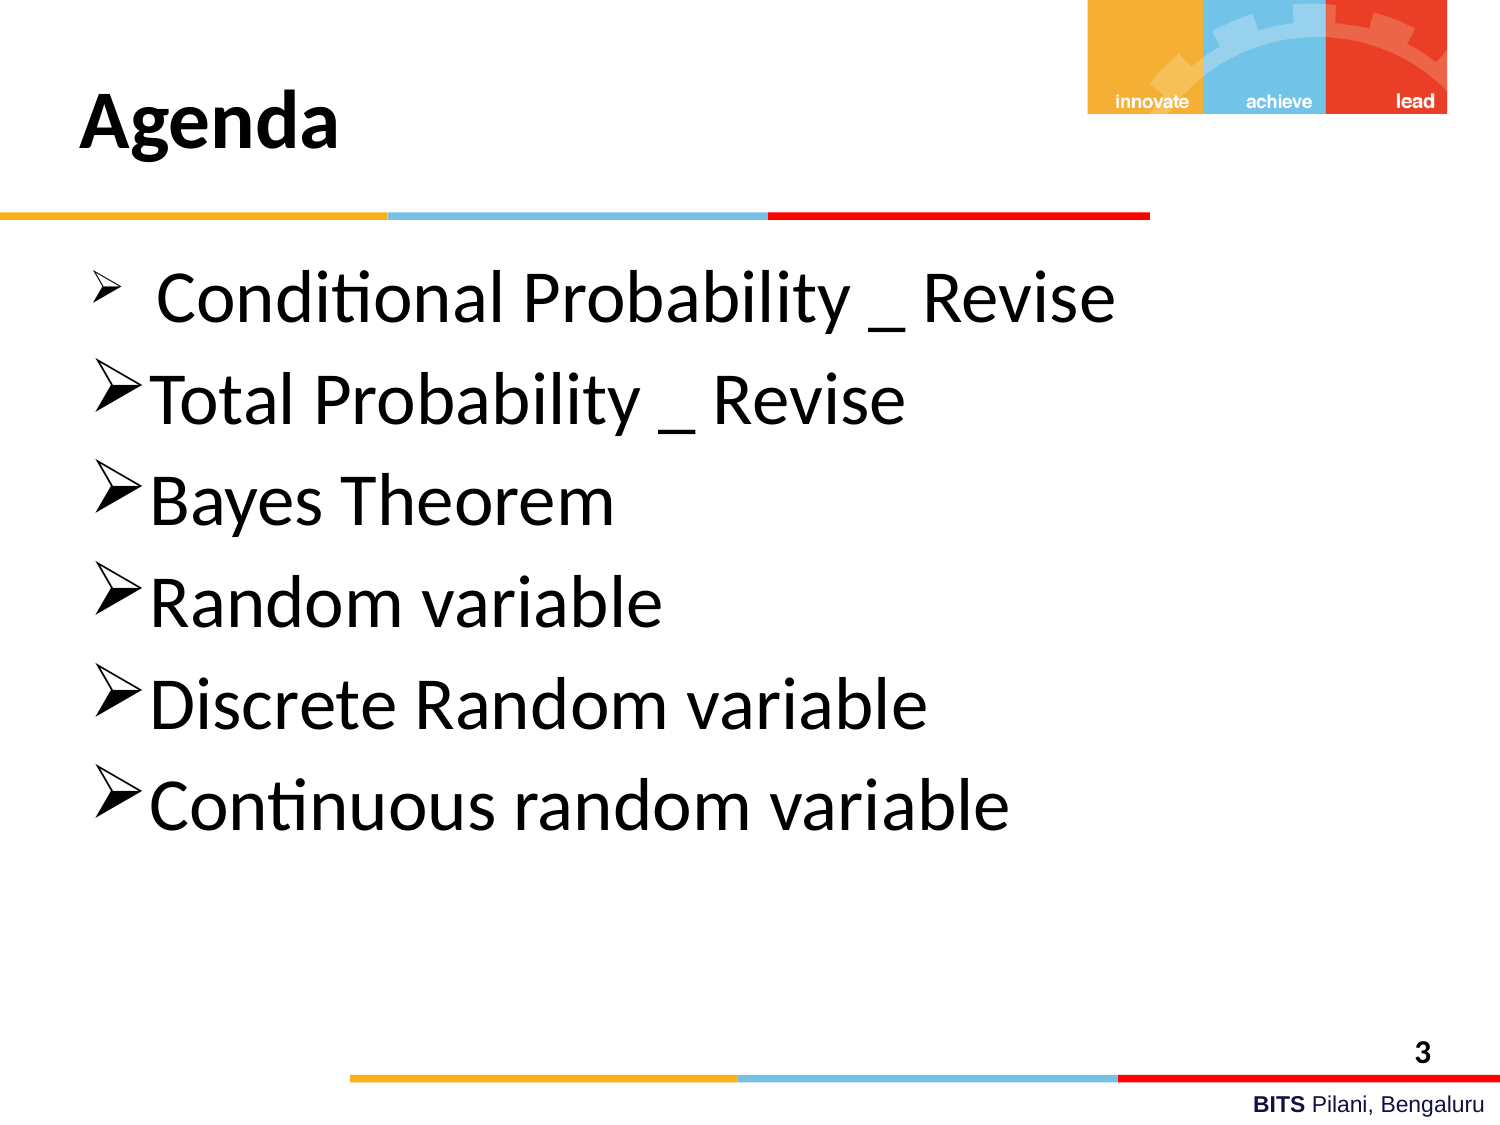

Agenda
 Conditional Probability _ Revise
Total Probability _ Revise
Bayes Theorem
Random variable
Discrete Random variable
Continuous random variable
3